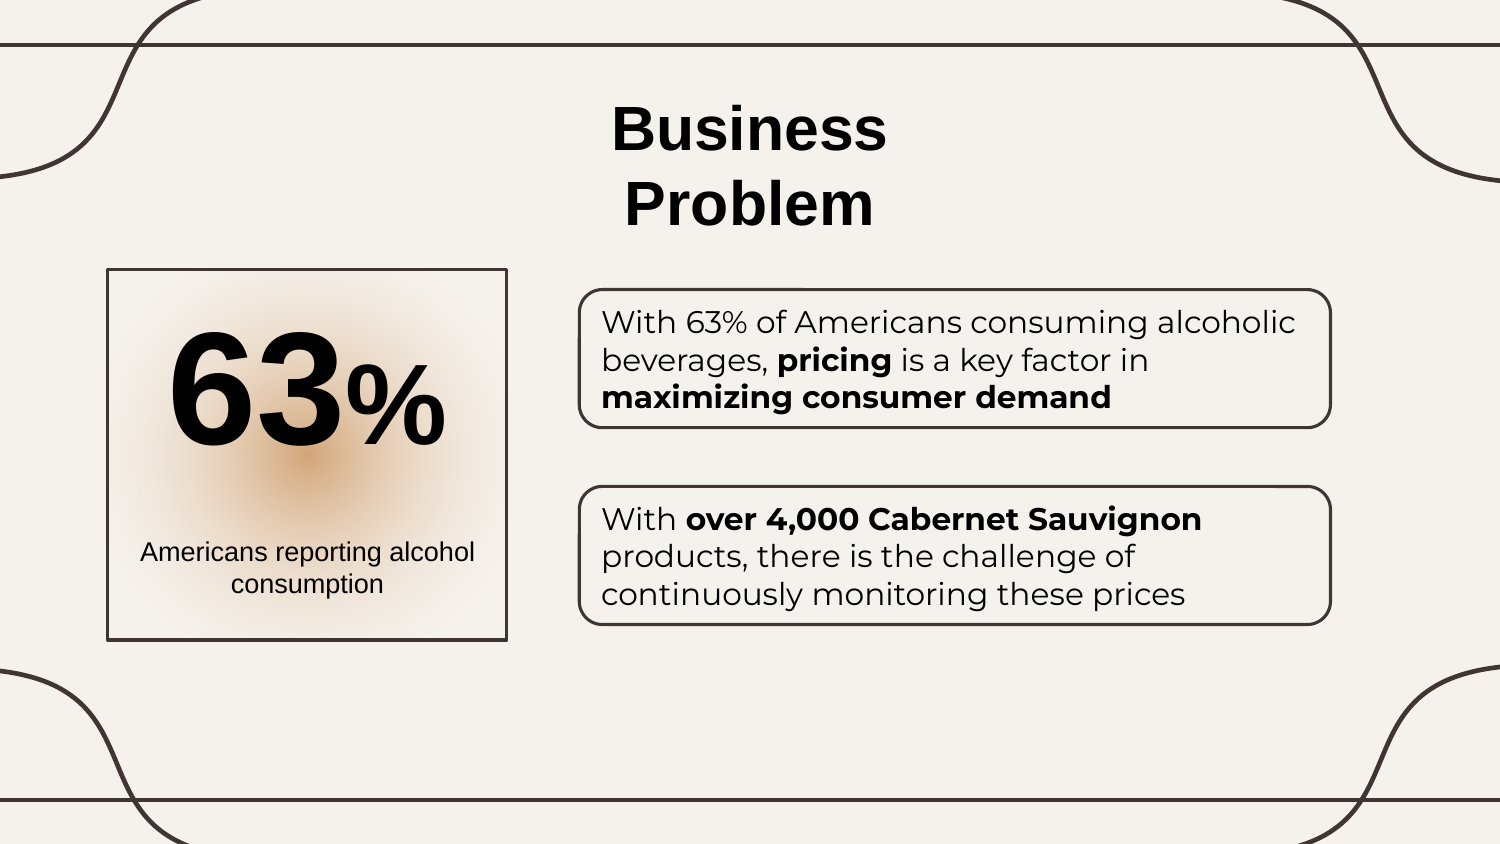

# Business Problem
63%

Americans reporting alcohol consumption
With 63% of Americans consuming alcoholic beverages, pricing is a key factor in maximizing consumer demand
With over 4,000 Cabernet Sauvignon products, there is the challenge of continuously monitoring these prices